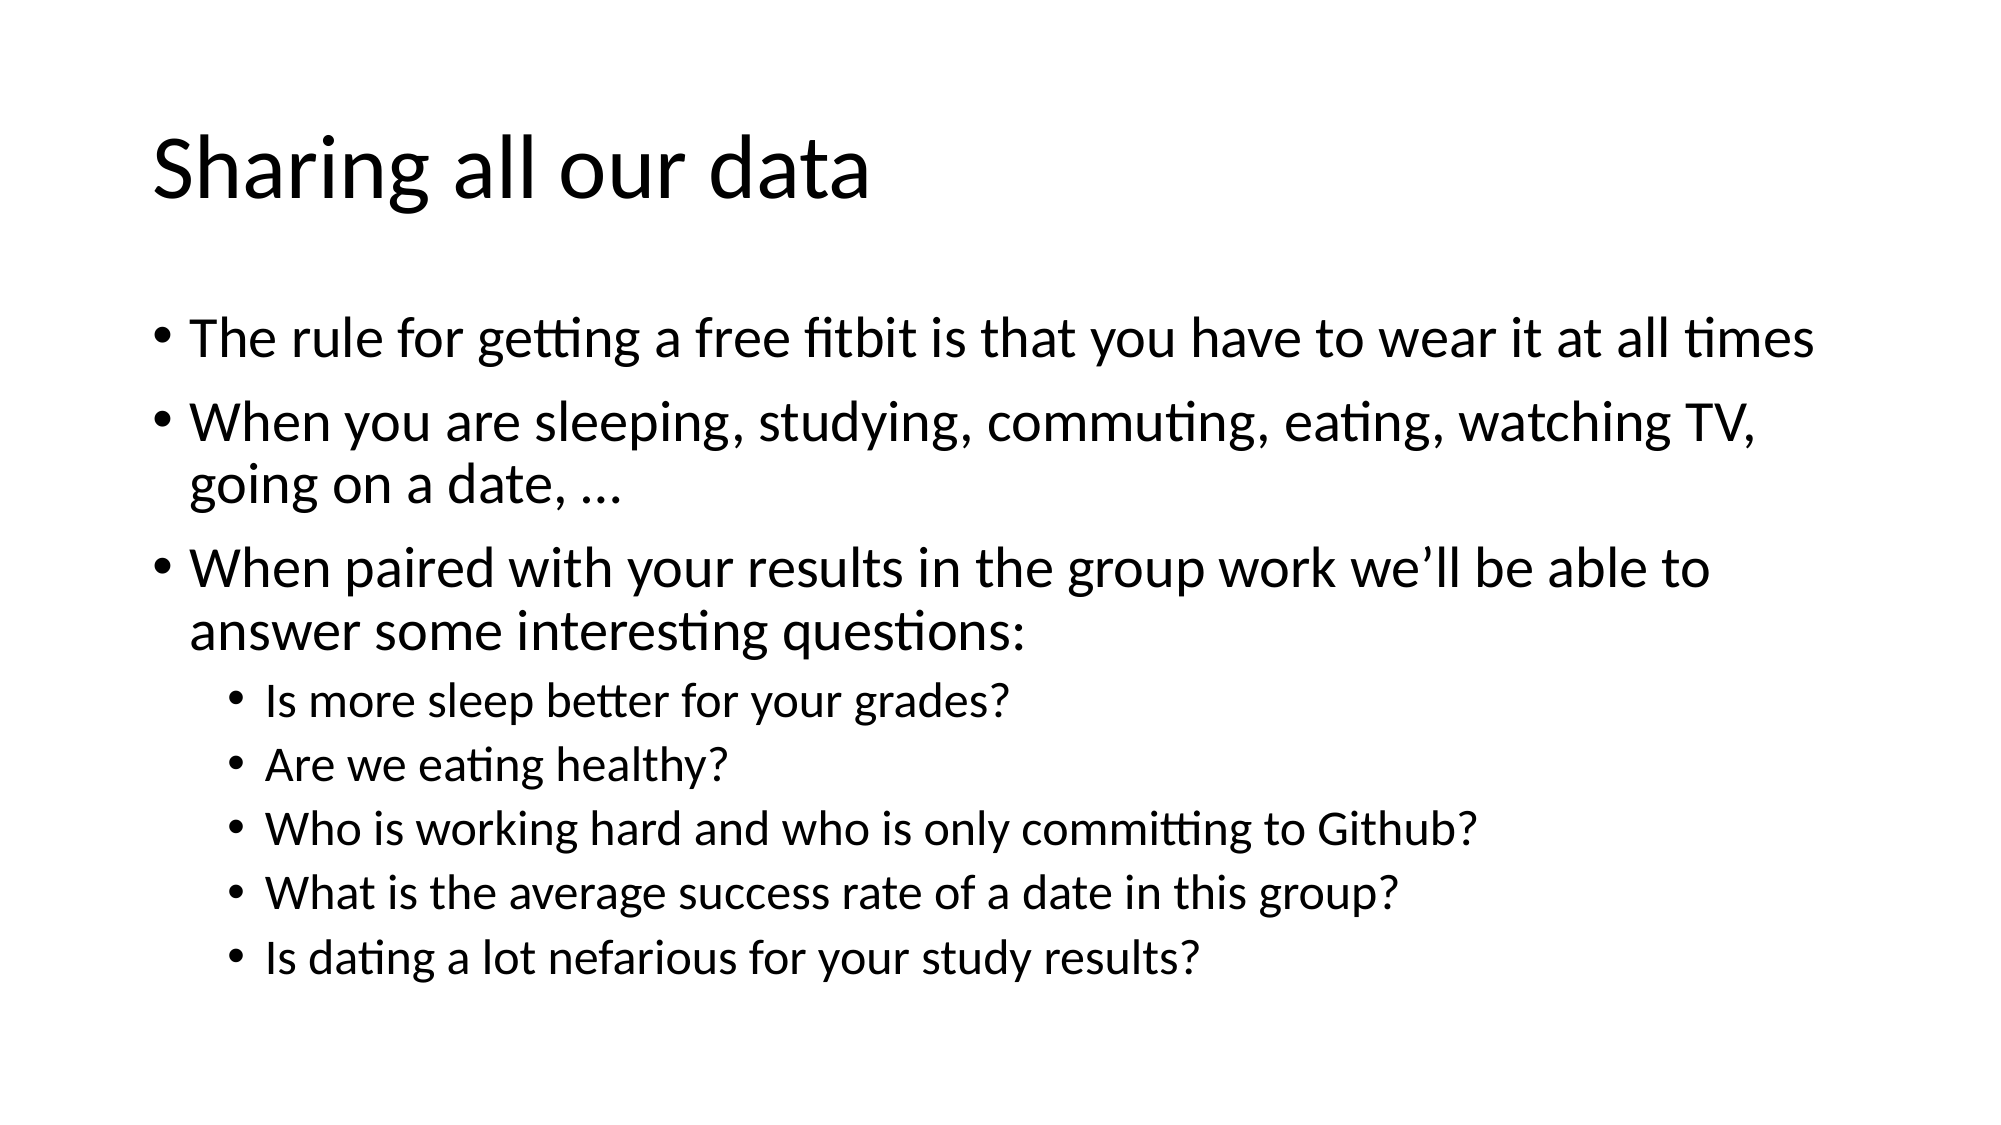

# Sharing all our data
The rule for getting a free fitbit is that you have to wear it at all times
When you are sleeping, studying, commuting, eating, watching TV, going on a date, …
When paired with your results in the group work we’ll be able to answer some interesting questions:
Is more sleep better for your grades?
Are we eating healthy?
Who is working hard and who is only committing to Github?
What is the average success rate of a date in this group?
Is dating a lot nefarious for your study results?